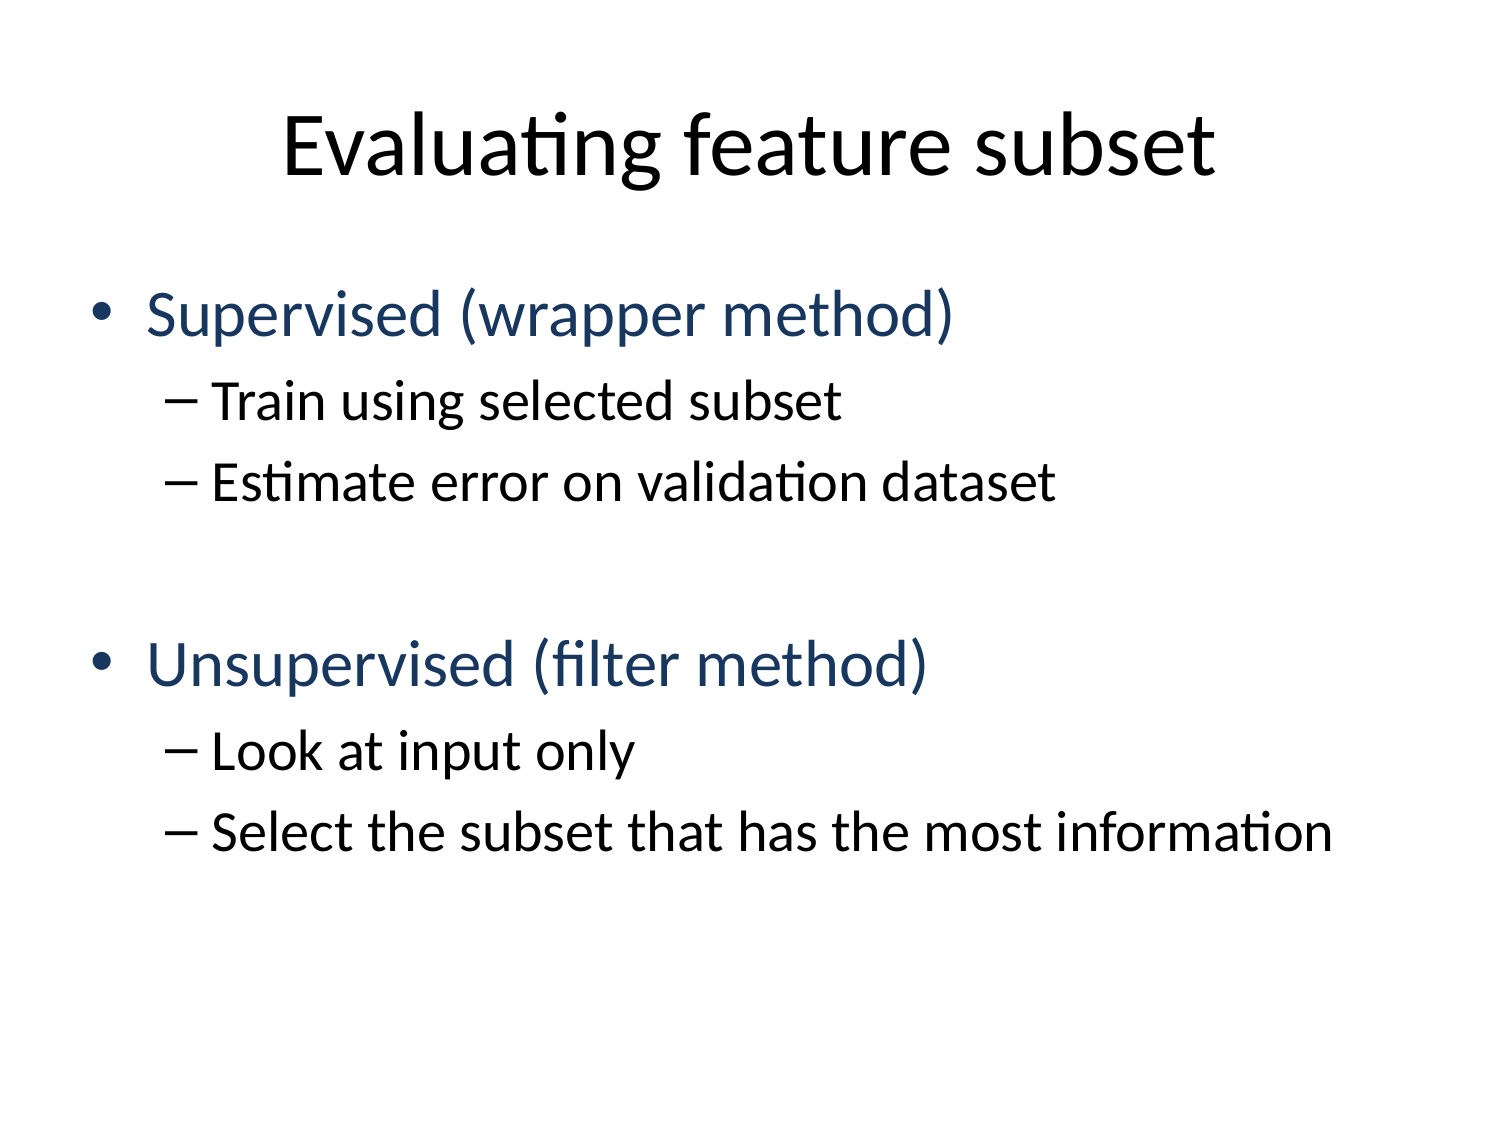

# Evaluating feature subset
Supervised (wrapper method)
Train using selected subset
Estimate error on validation dataset

Unsupervised (filter method)
Look at input only
Select the subset that has the most information